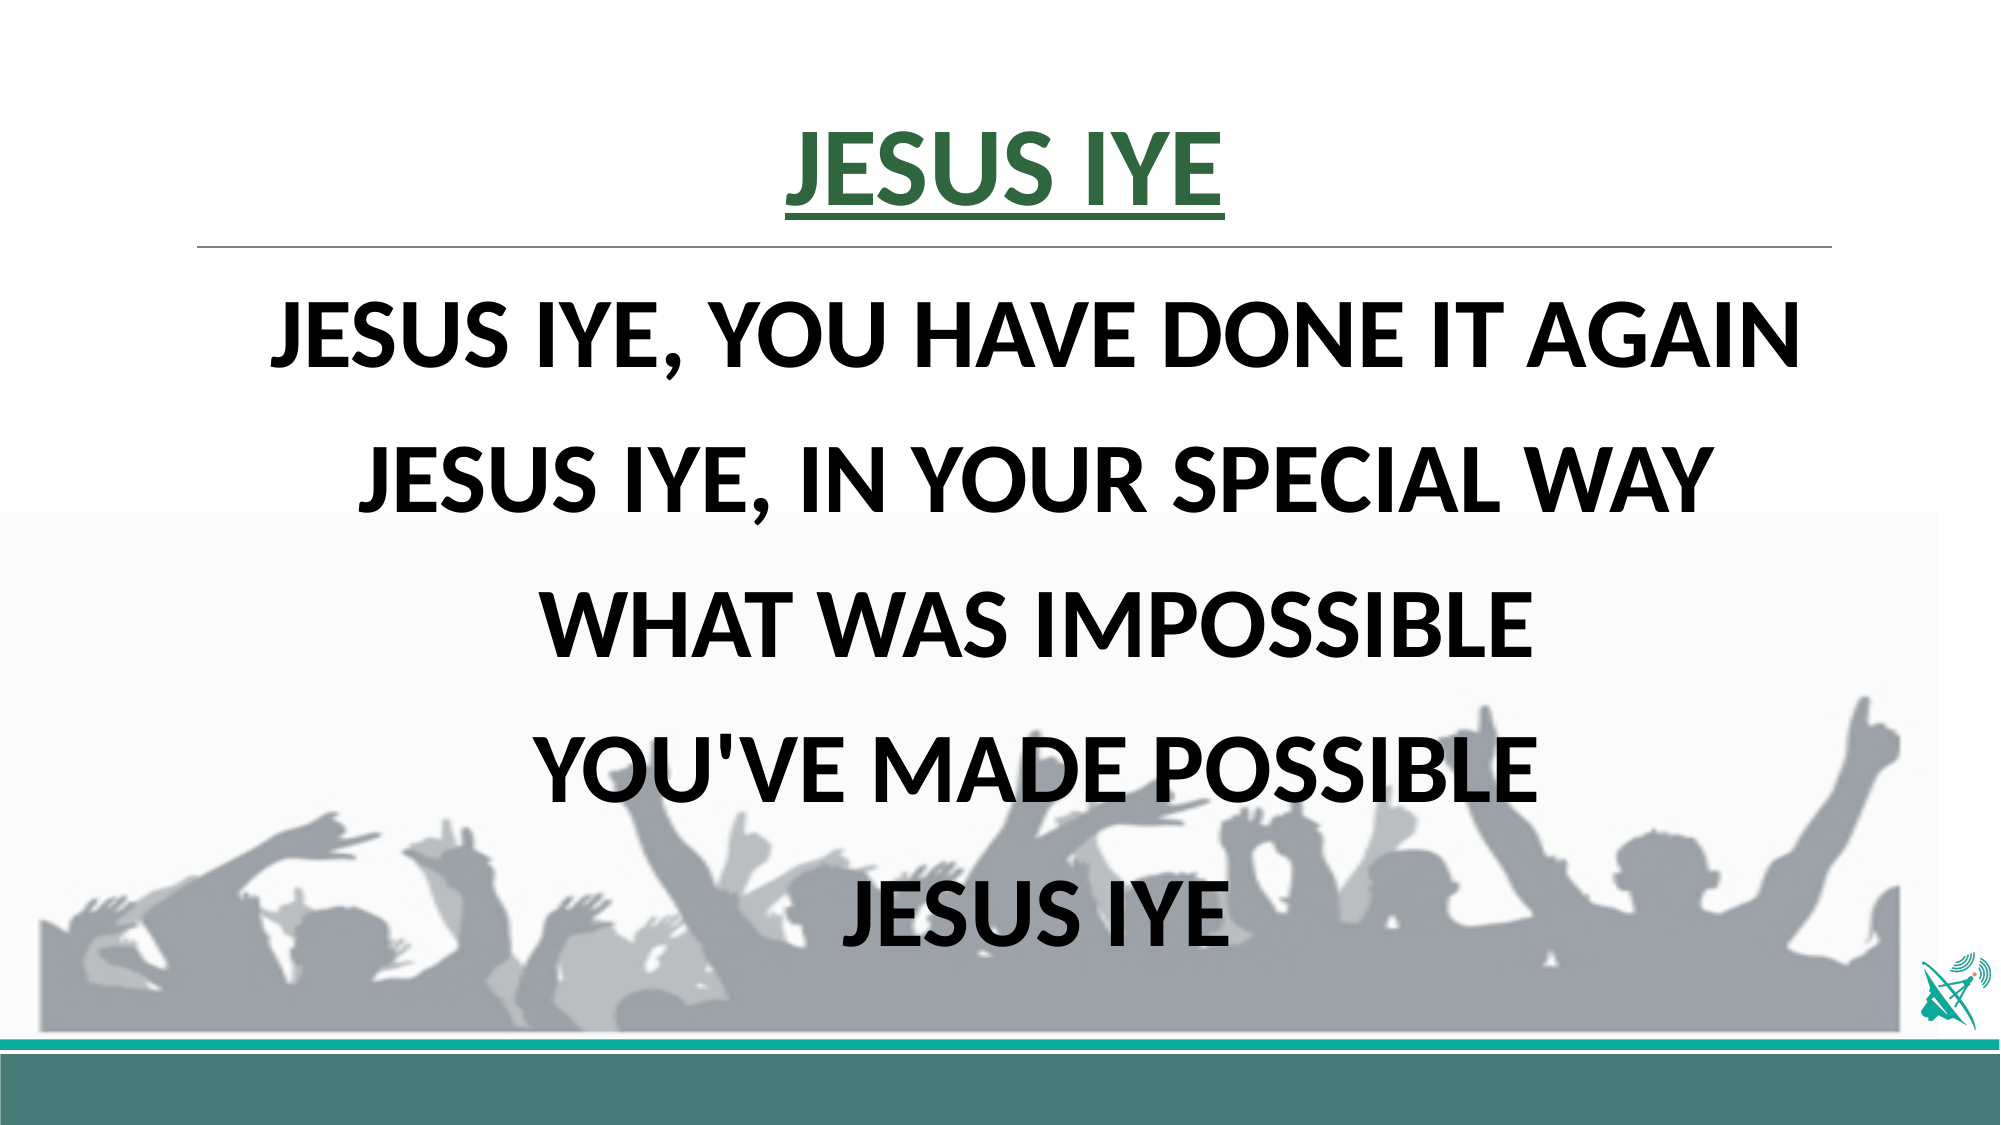

# JESUS IYE
JESUS IYE, YOU HAVE DONE IT AGAIN
JESUS IYE, IN YOUR SPECIAL WAY
WHAT WAS IMPOSSIBLE
YOU'VE MADE POSSIBLE
JESUS IYE